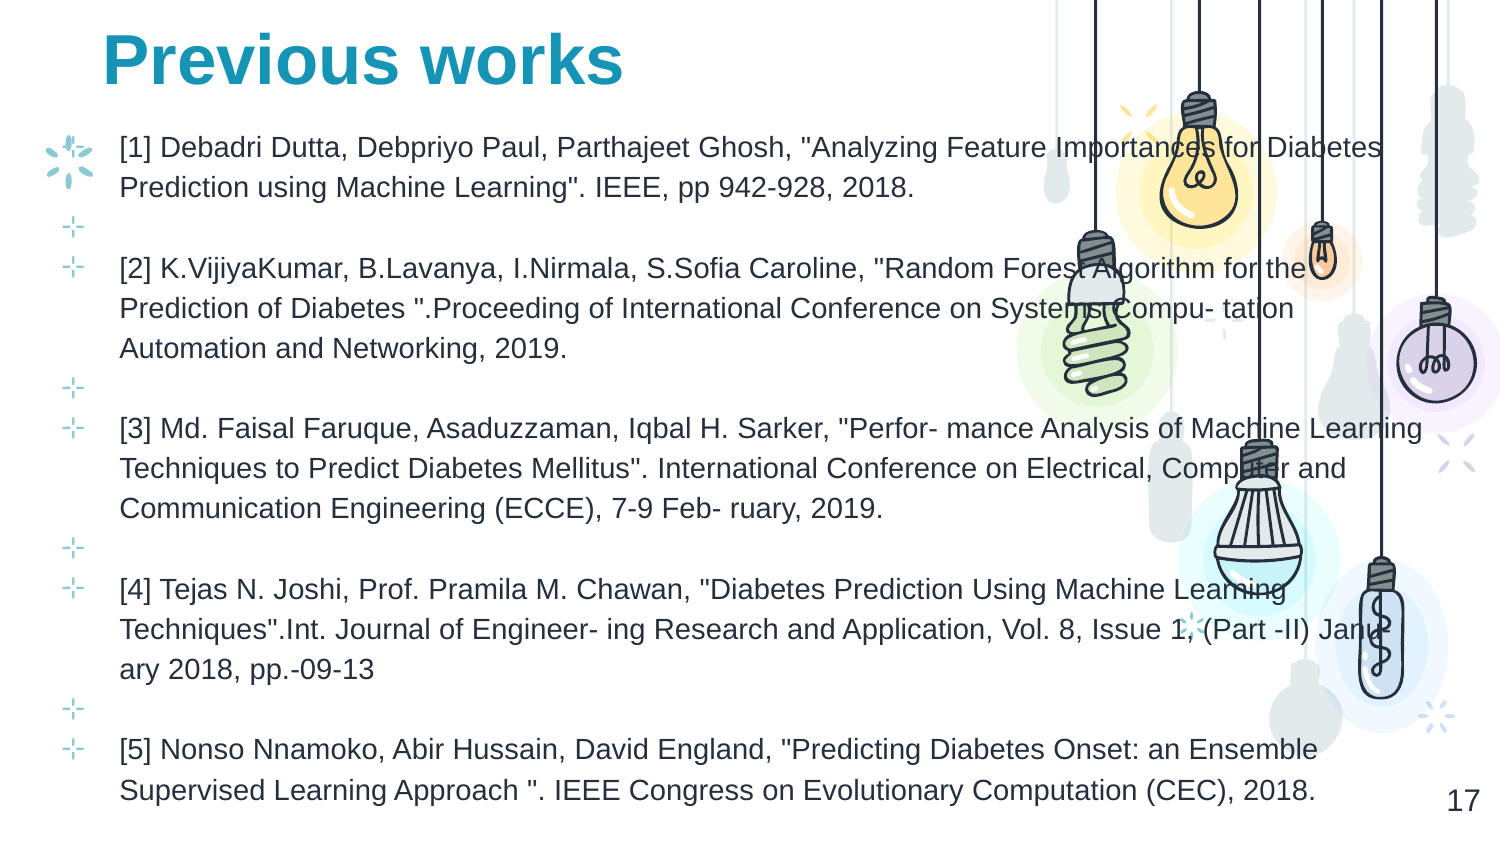

# Previous works
[1] Debadri Dutta, Debpriyo Paul, Parthajeet Ghosh, "Analyzing Feature Importances for Diabetes Prediction using Machine Learning". IEEE, pp 942-928, 2018.

[2] K.VijiyaKumar, B.Lavanya, I.Nirmala, S.Sofia Caroline, "Random Forest Algorithm for the Prediction of Diabetes ".Proceeding of International Conference on Systems Compu- tation Automation and Networking, 2019.

[3] Md. Faisal Faruque, Asaduzzaman, Iqbal H. Sarker, "Perfor- mance Analysis of Machine Learning Techniques to Predict Diabetes Mellitus". International Conference on Electrical, Computer and Communication Engineering (ECCE), 7-9 Feb- ruary, 2019.

[4] Tejas N. Joshi, Prof. Pramila M. Chawan, "Diabetes Prediction Using Machine Learning Techniques".Int. Journal of Engineer- ing Research and Application, Vol. 8, Issue 1, (Part -II) Janu- ary 2018, pp.-09-13

[5] Nonso Nnamoko, Abir Hussain, David England, "Predicting Diabetes Onset: an Ensemble Supervised Learning Approach ". IEEE Congress on Evolutionary Computation (CEC), 2018.
17